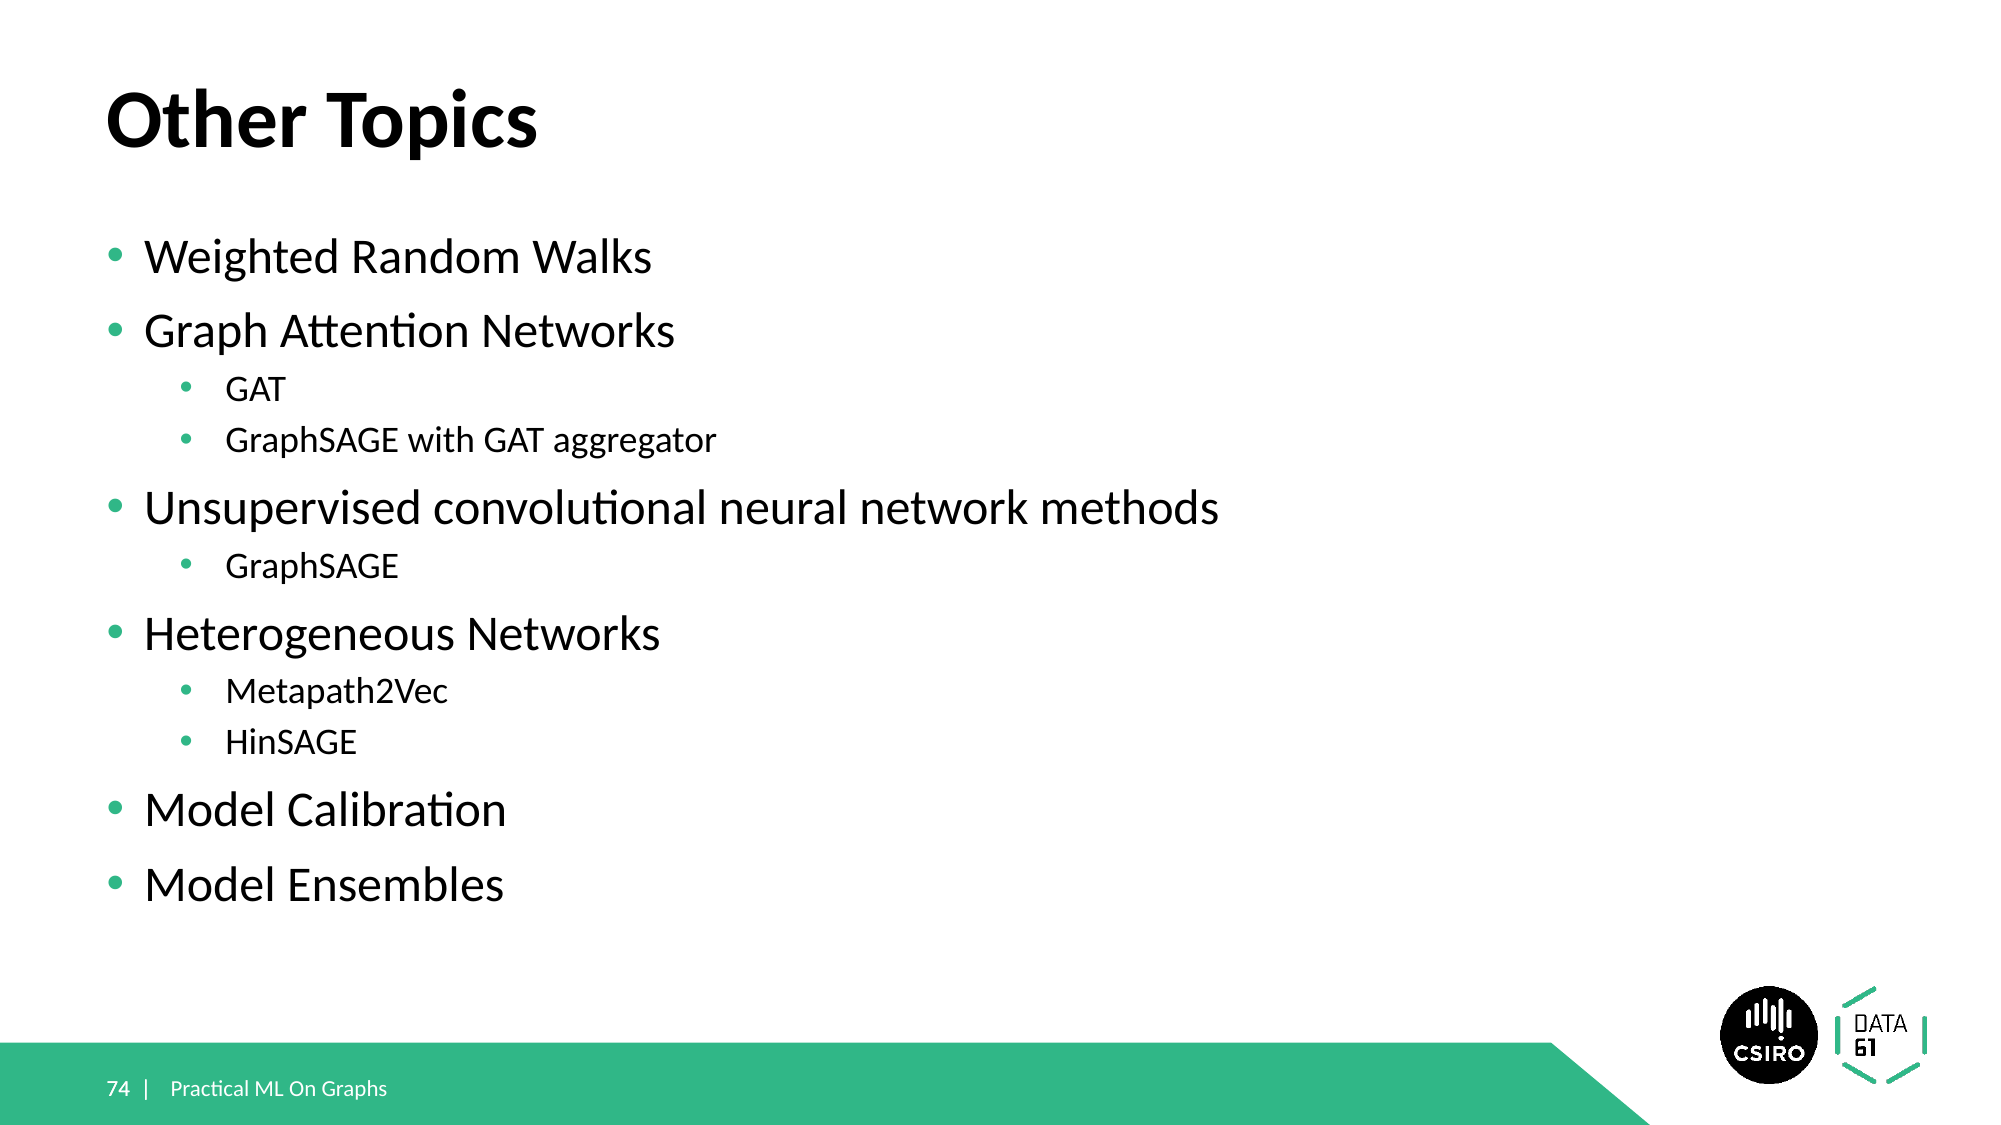

# Other Topics
Weighted Random Walks
Graph Attention Networks
GAT
GraphSAGE with GAT aggregator
Unsupervised convolutional neural network methods
GraphSAGE
Heterogeneous Networks
Metapath2Vec
HinSAGE
Model Calibration
Model Ensembles
74  |
74  |
Practical ML On Graphs